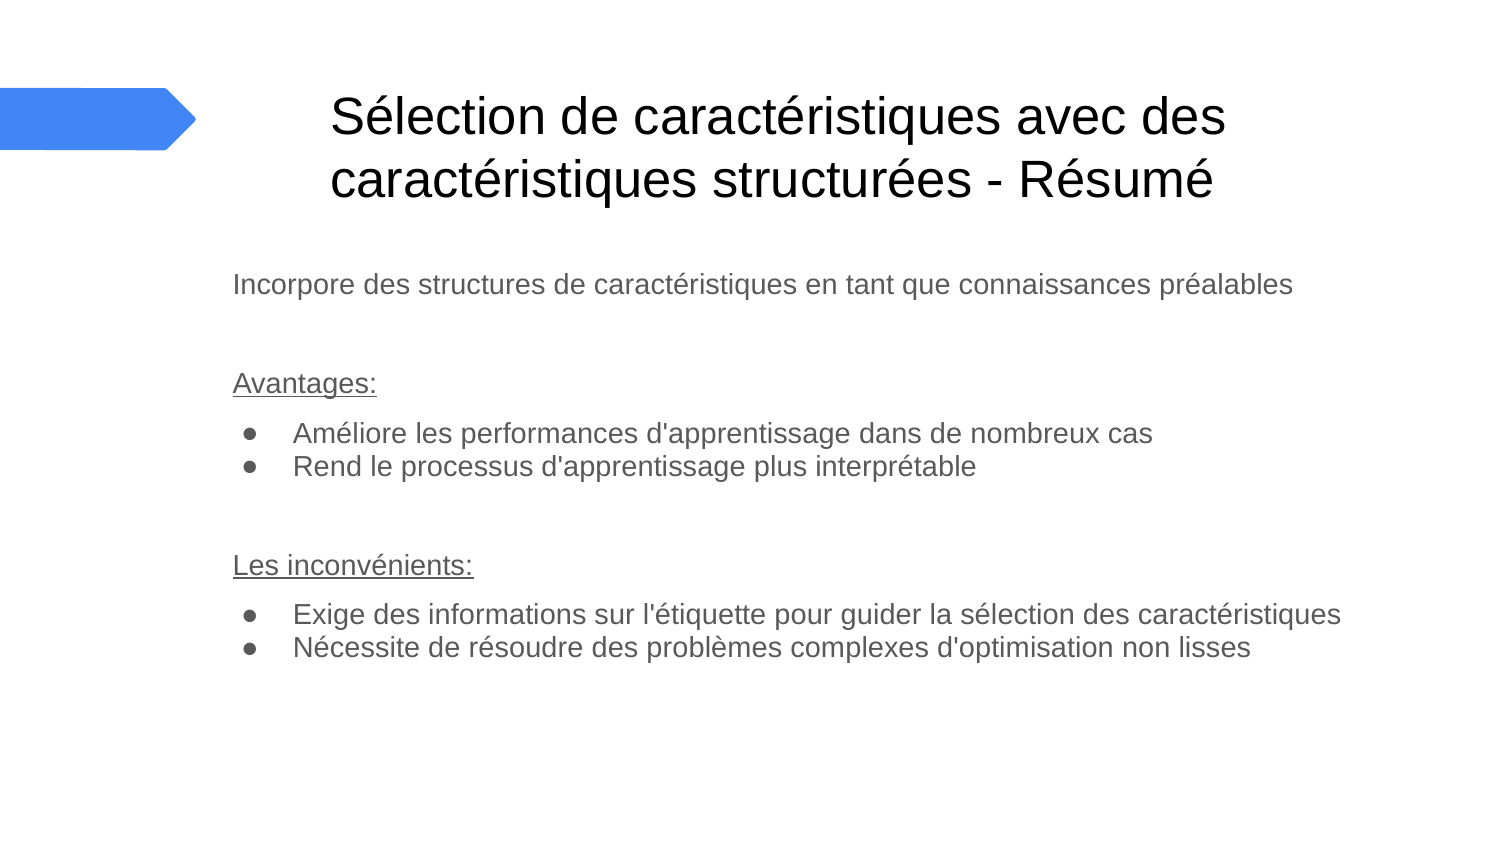

# Sélection de caractéristiques avec des caractéristiques structurées - Résumé
Incorpore des structures de caractéristiques en tant que connaissances préalables

Avantages:
Améliore les performances d'apprentissage dans de nombreux cas
Rend le processus d'apprentissage plus interprétable

Les inconvénients:
Exige des informations sur l'étiquette pour guider la sélection des caractéristiques
Nécessite de résoudre des problèmes complexes d'optimisation non lisses